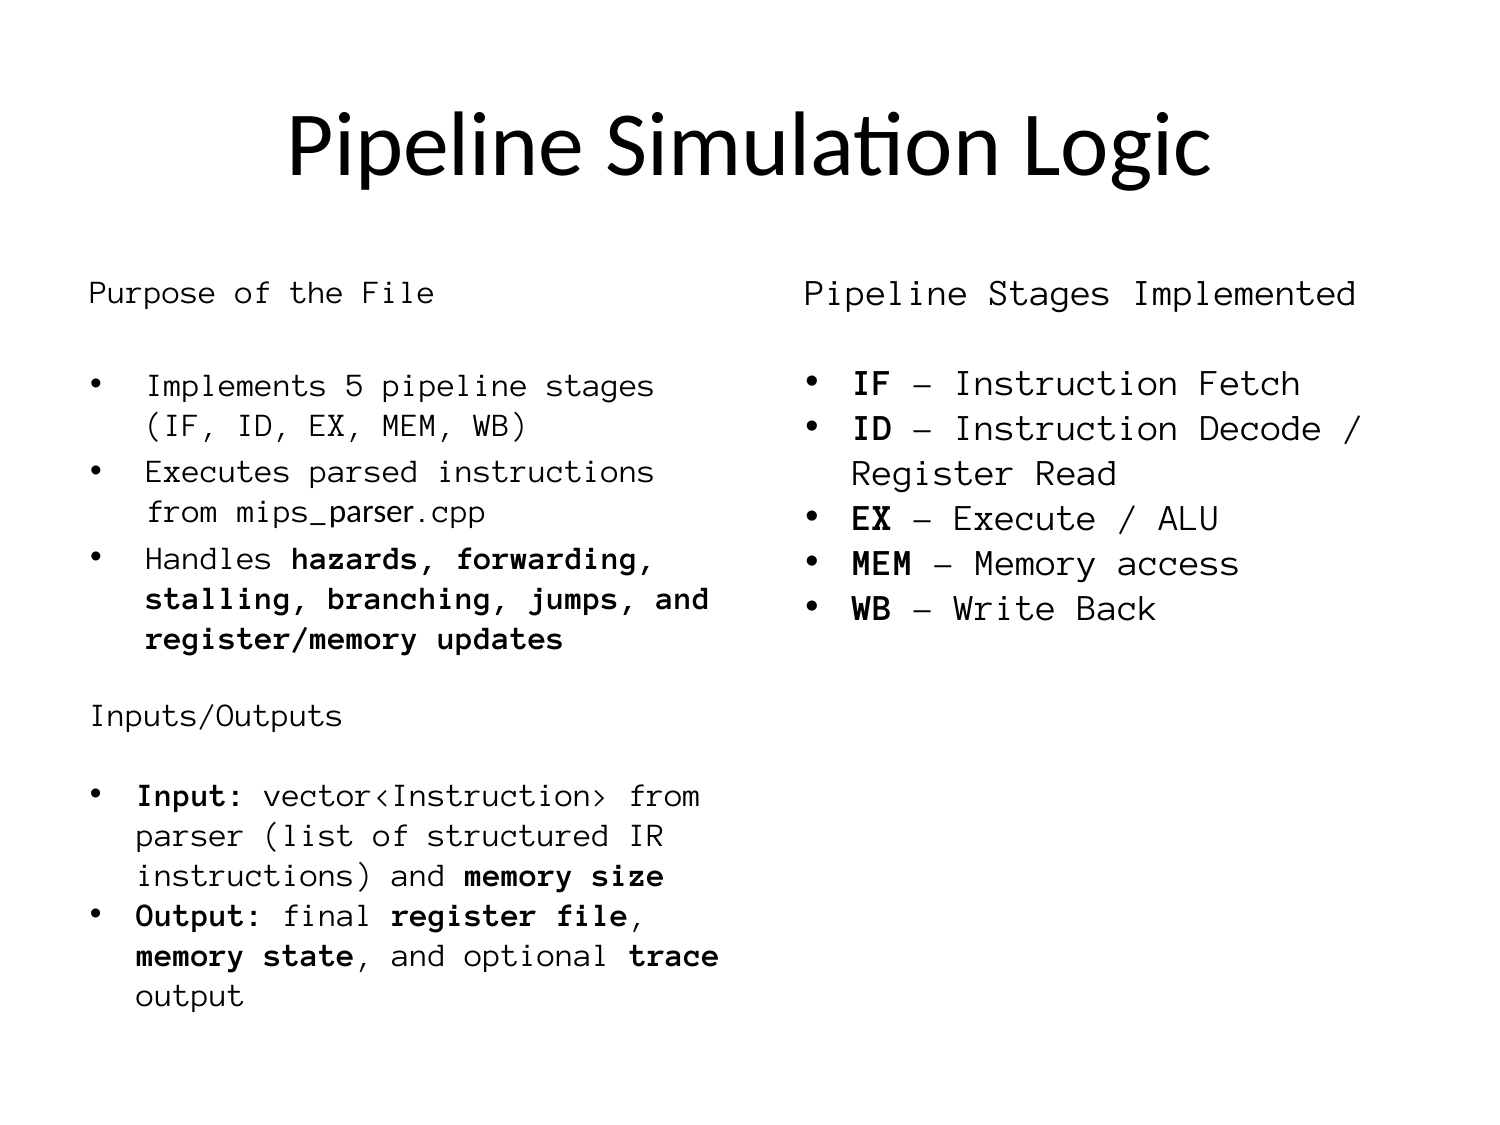

# Pipeline Simulation Logic
Pipeline Stages Implemented

IF – Instruction Fetch
ID – Instruction Decode / Register Read
EX – Execute / ALU
MEM – Memory access
WB – Write Back

Purpose of the File

Implements 5 pipeline stages (IF, ID, EX, MEM, WB)
Executes parsed instructions from mips_parser.cpp
Handles hazards, forwarding, stalling, branching, jumps, and register/memory updates
Inputs/Outputs

Input: vector<Instruction> from parser (list of structured IR instructions) and memory size
Output: final register file, memory state, and optional trace output